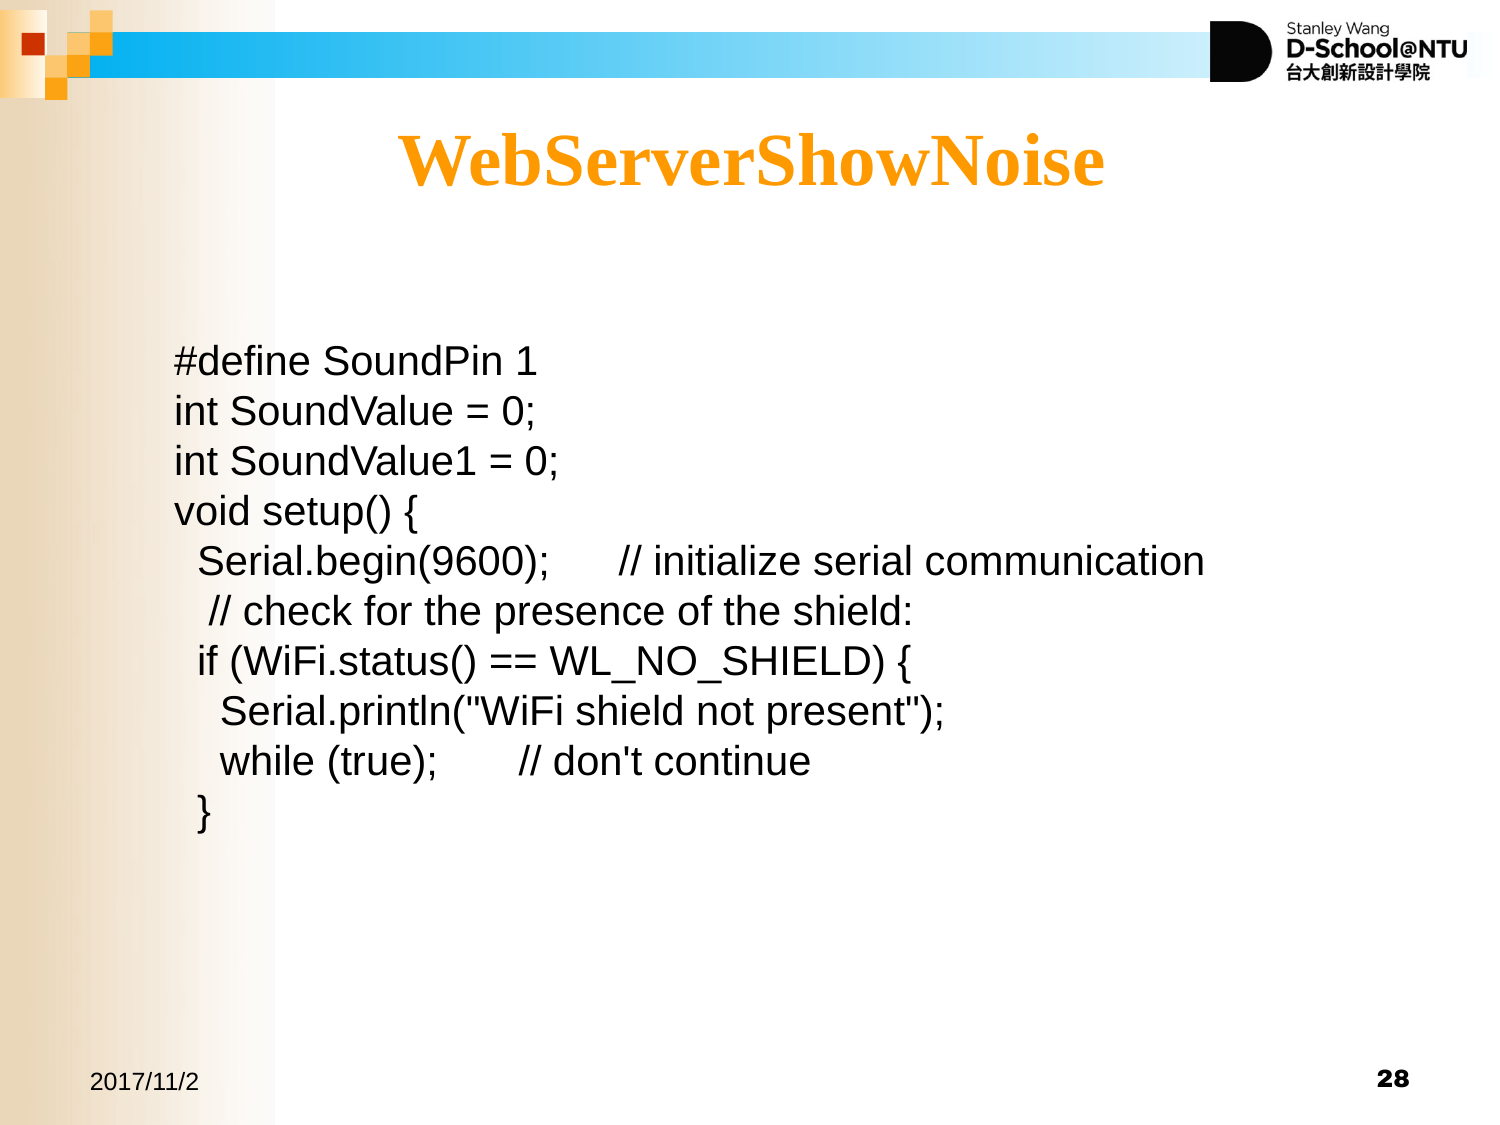

WebServerShowNoise
#define SoundPin 1
int SoundValue = 0;
int SoundValue1 = 0;
void setup() {
  Serial.begin(9600);      // initialize serial communication
   // check for the presence of the shield:
  if (WiFi.status() == WL_NO_SHIELD) {
    Serial.println("WiFi shield not present");
    while (true);       // don't continue
  }
2017/11/2
28